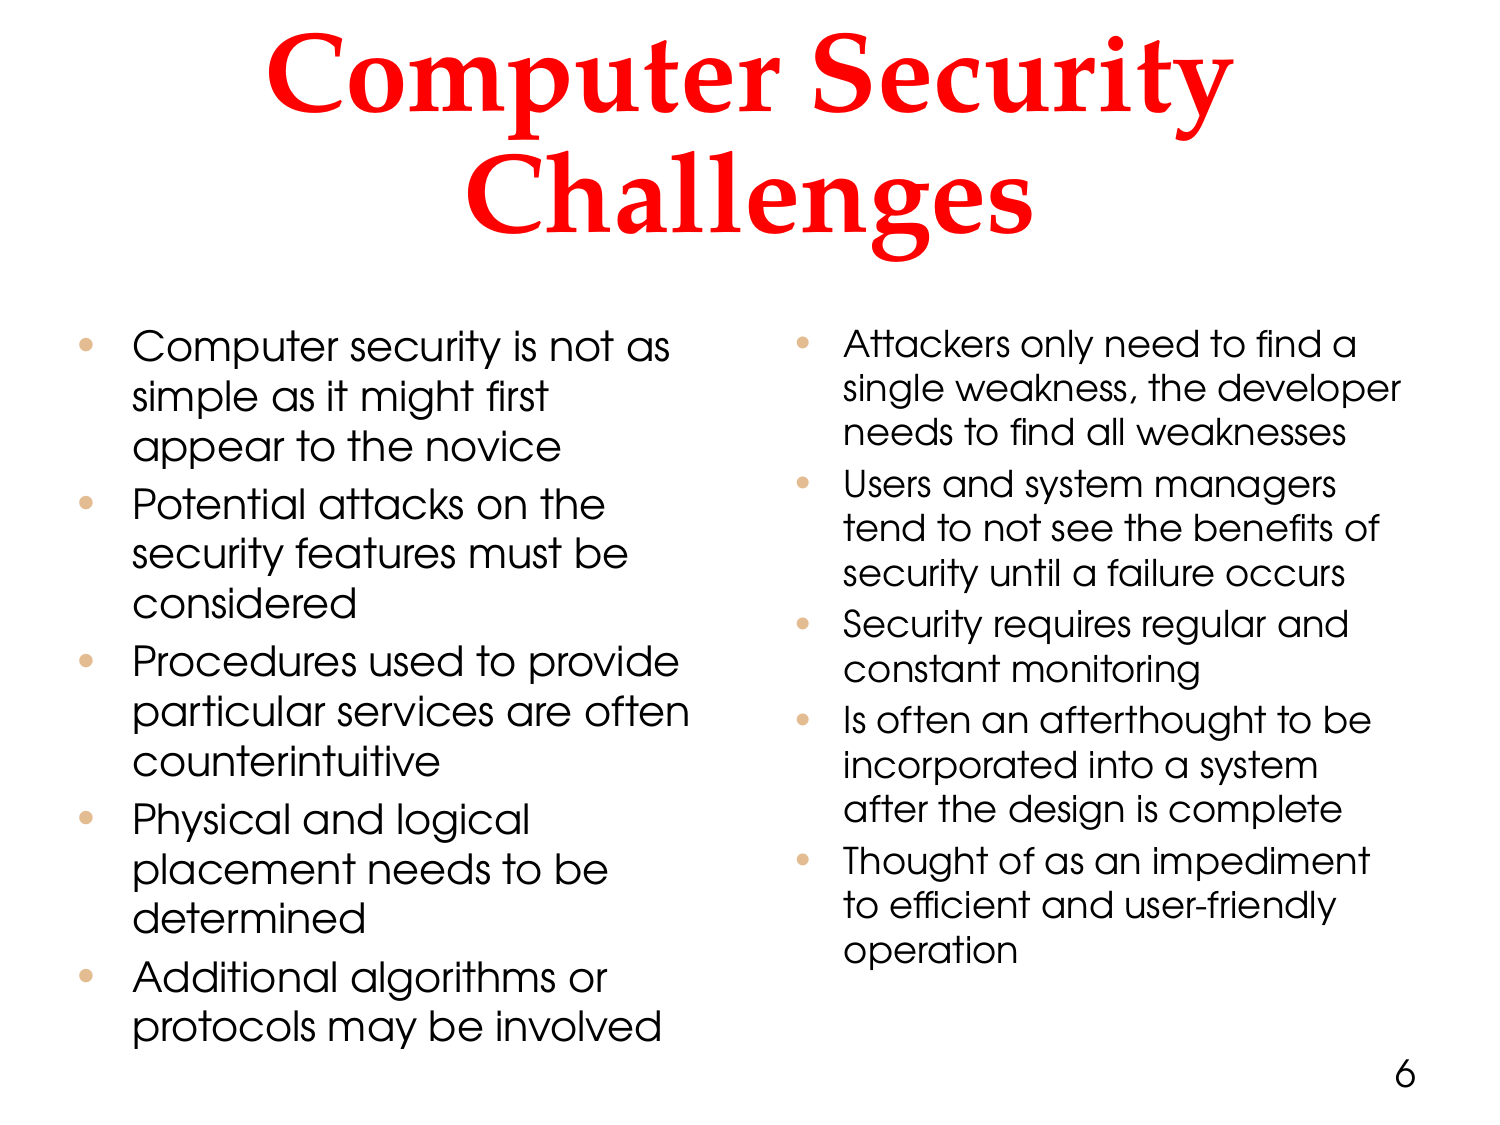

# Computer Security Challenges
Computer security is not as simple as it might first appear to the novice
Potential attacks on the security features must be considered
Procedures used to provide particular services are often counterintuitive
Physical and logical placement needs to be determined
Additional algorithms or protocols may be involved
Attackers only need to find a single weakness, the developer needs to find all weaknesses
Users and system managers tend to not see the benefits of security until a failure occurs
Security requires regular and constant monitoring
Is often an afterthought to be incorporated into a system after the design is complete
Thought of as an impediment to efficient and user-friendly operation
6
© 2016 Pearson Education, Inc., Hoboken, NJ.  All rights reserved.